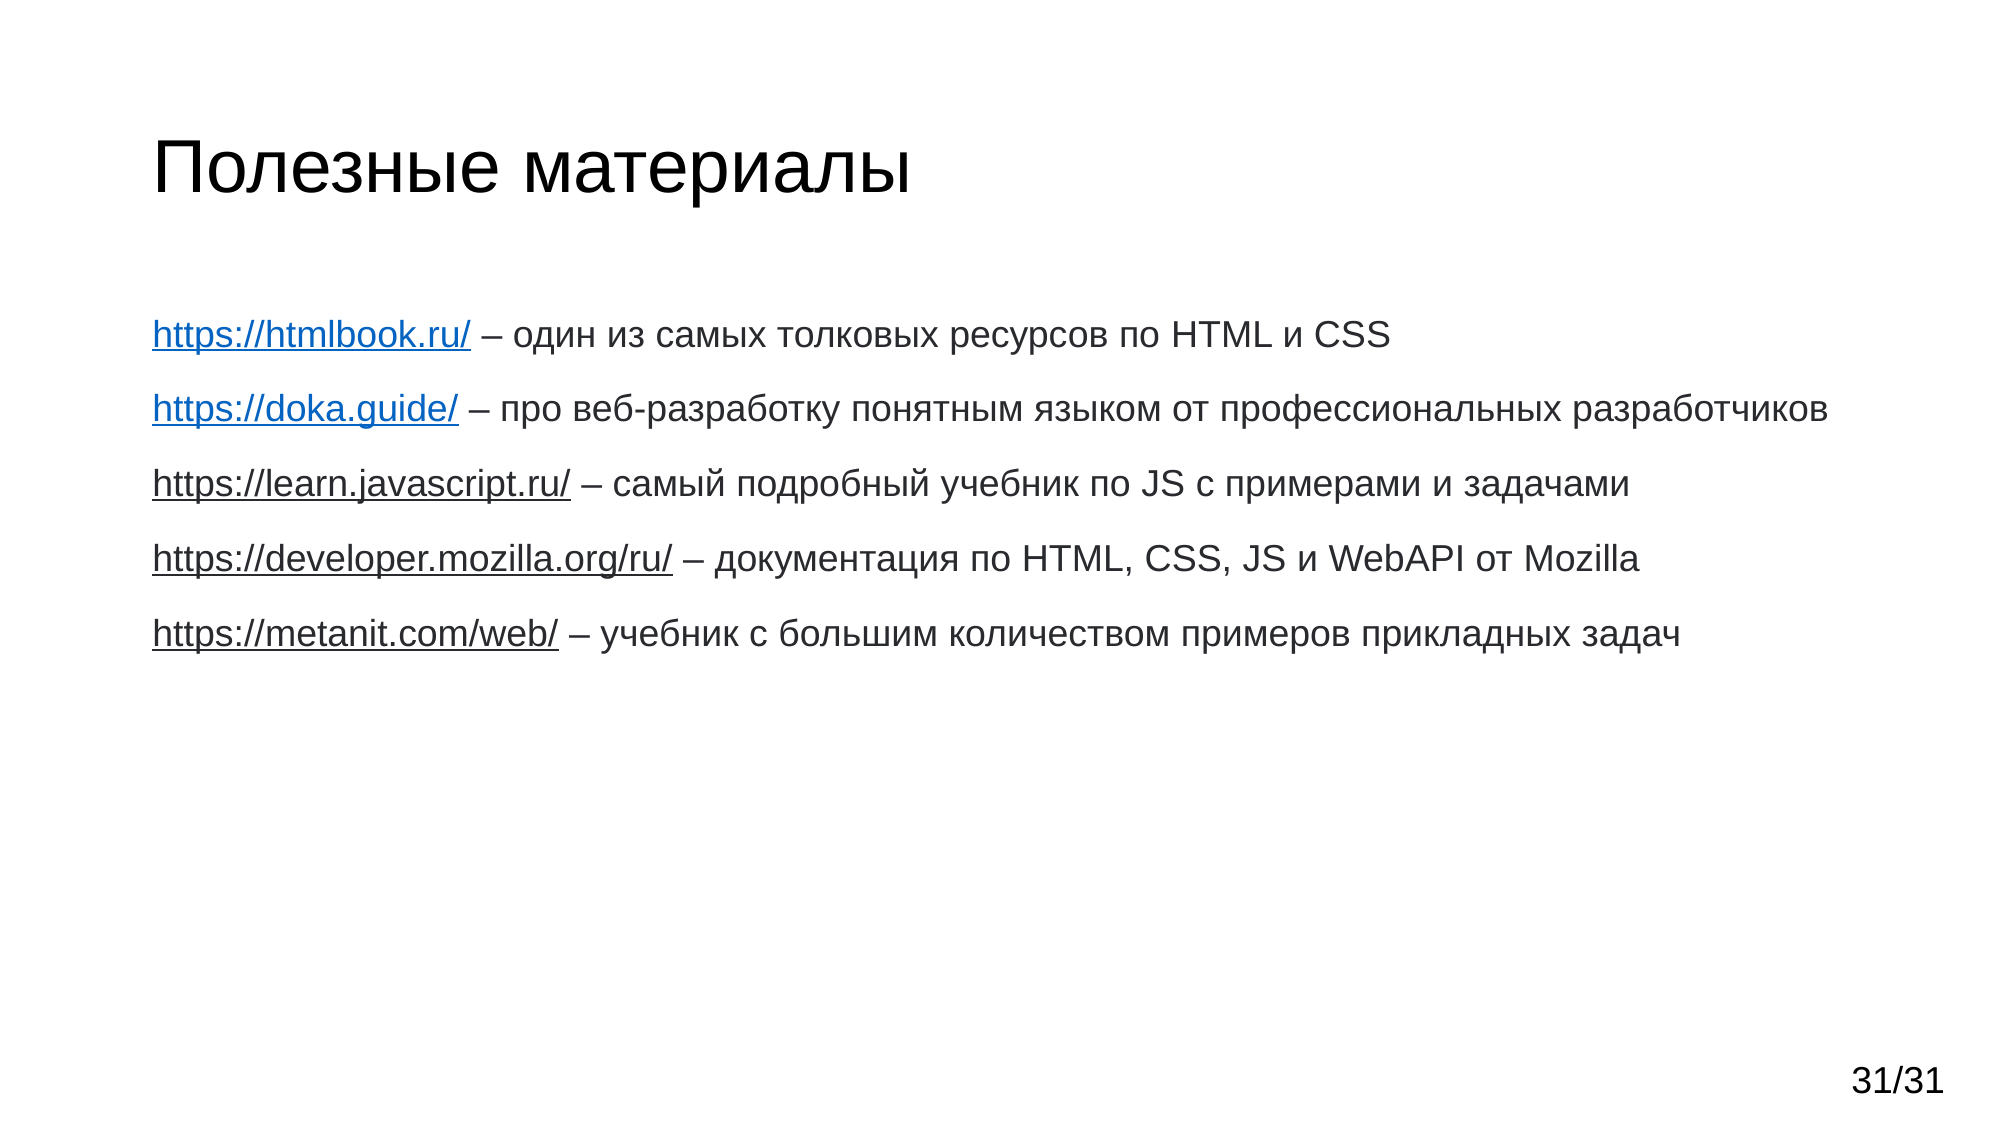

# Полезные материалы
https://htmlbook.ru/ – один из самых толковых ресурсов по HTML и CSS
https://doka.guide/ – про веб-разработку понятным языком от профессиональных разработчиков
https://learn.javascript.ru/ – самый подробный учебник по JS с примерами и задачами
https://developer.mozilla.org/ru/ – документация по HTML, CSS, JS и WebAPI от Mozilla
https://metanit.com/web/ – учебник с большим количеством примеров прикладных задач

31/31